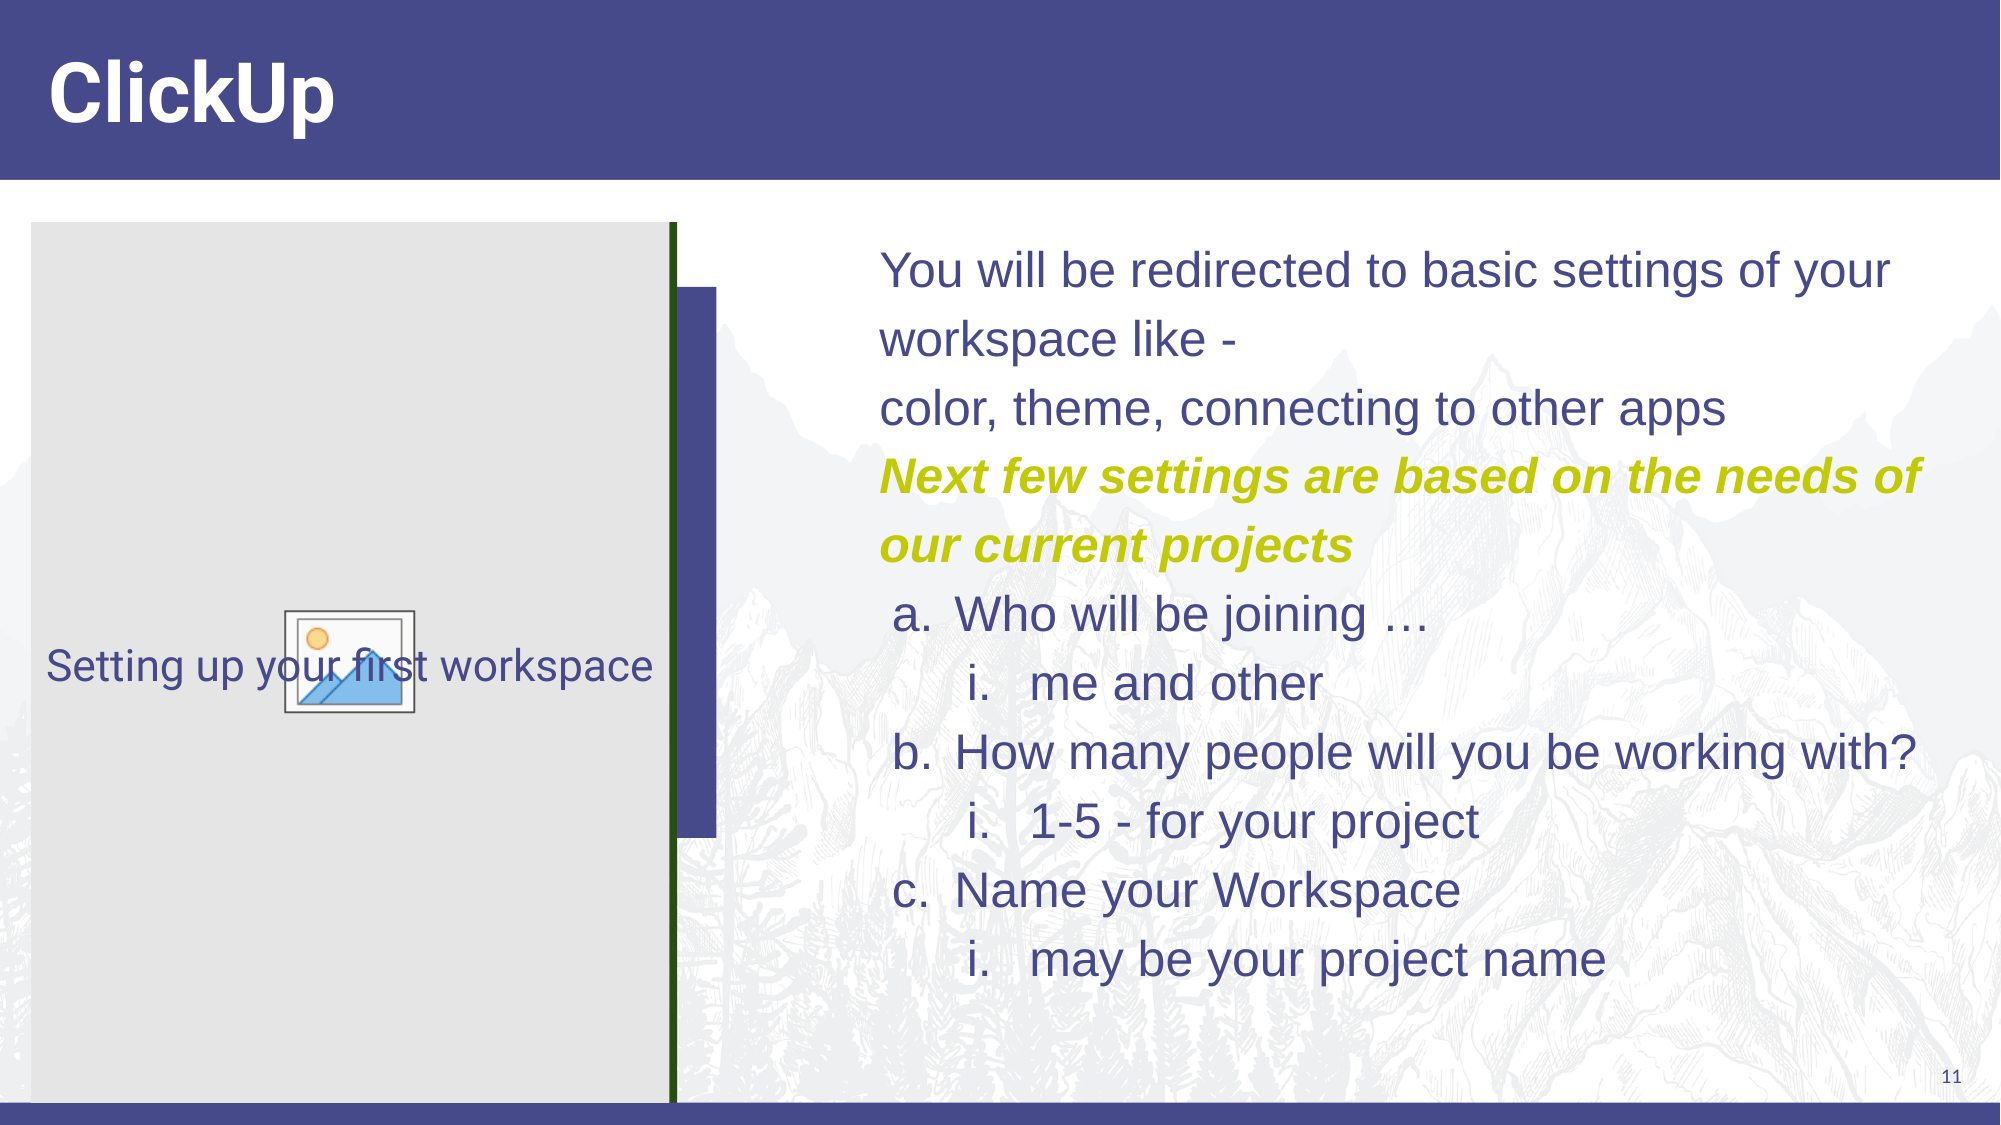

# ClickUp
You will be redirected to basic settings of your workspace like -
color, theme, connecting to other apps
Next few settings are based on the needs of our current projects
Who will be joining …
me and other
How many people will you be working with?
1-5 - for your project
Na﻿me your Workspace
may be your project name

Setting up your first workspace
11